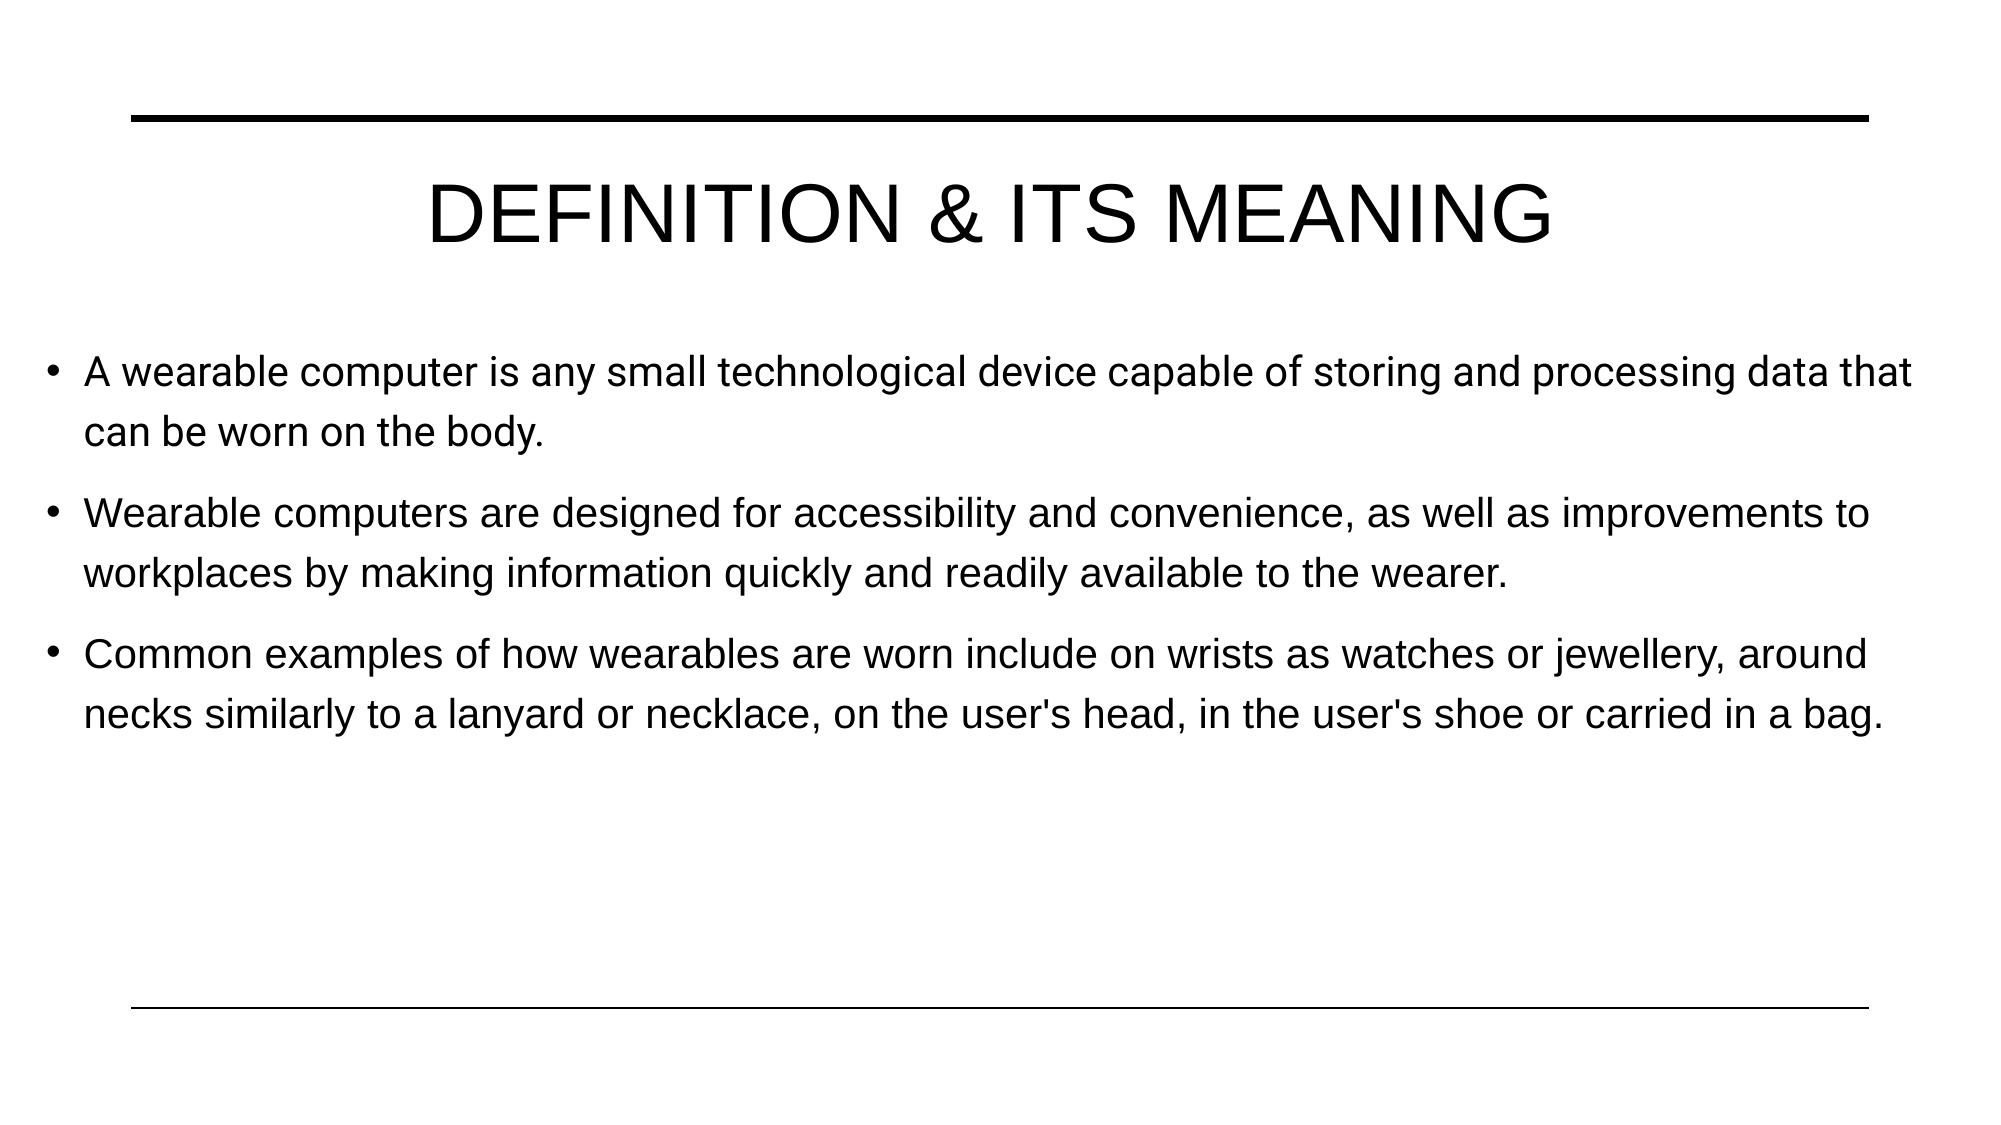

# Definition & Its meaning
A wearable computer is any small technological device capable of storing and processing data that can be worn on the body.
Wearable computers are designed for accessibility and convenience, as well as improvements to workplaces by making information quickly and readily available to the wearer.
Common examples of how wearables are worn include on wrists as watches or jewellery, around necks similarly to a lanyard or necklace, on the user's head, in the user's shoe or carried in a bag.